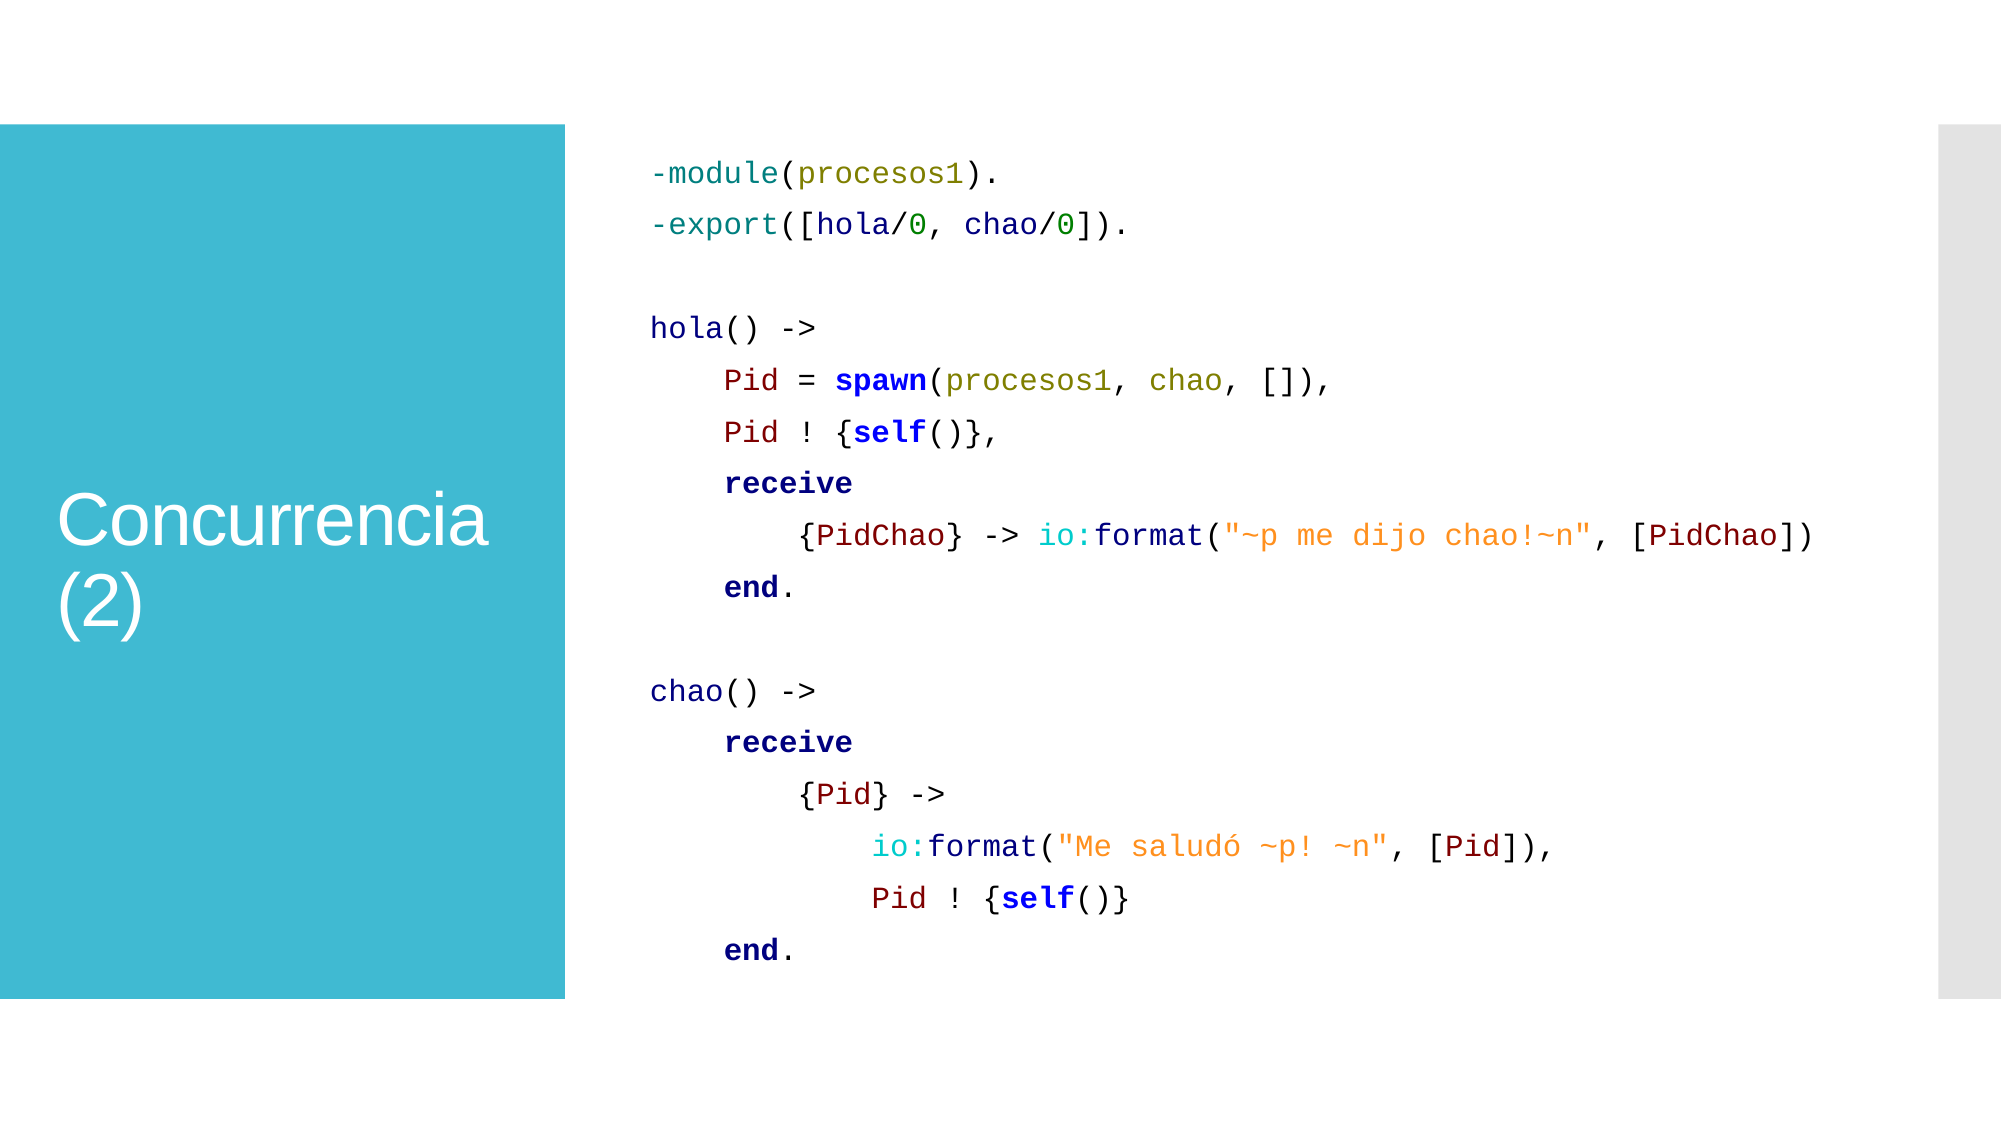

-module(procesos1).
-export([hola/0, chao/0]).

hola() ->
    Pid = spawn(procesos1, chao, []),
    Pid ! {self()},
    receive
        {PidChao} -> io:format("~p me dijo chao!~n", [PidChao])
    end.

chao() ->
    receive
        {Pid} ->
            io:format("Me saludó ~p! ~n", [Pid]),
            Pid ! {self()}
    end.
# Concurrencia (2)